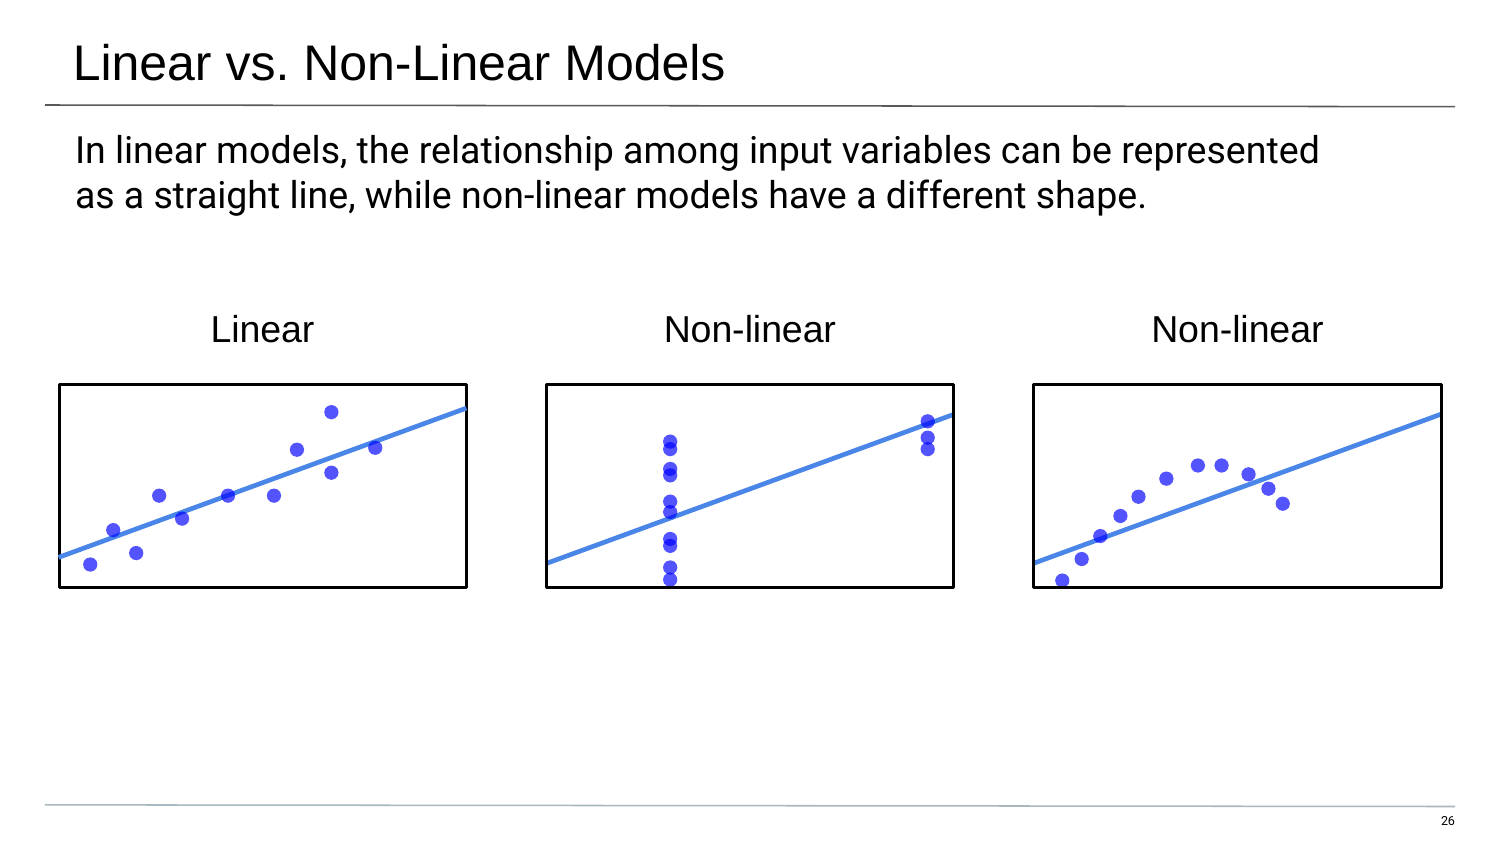

# Linear vs. Non-Linear Models

In linear models, the relationship among input variables can be represented
as a straight line, while non-linear models have a different shape.
Linear
Non-linear
Non-linear

26